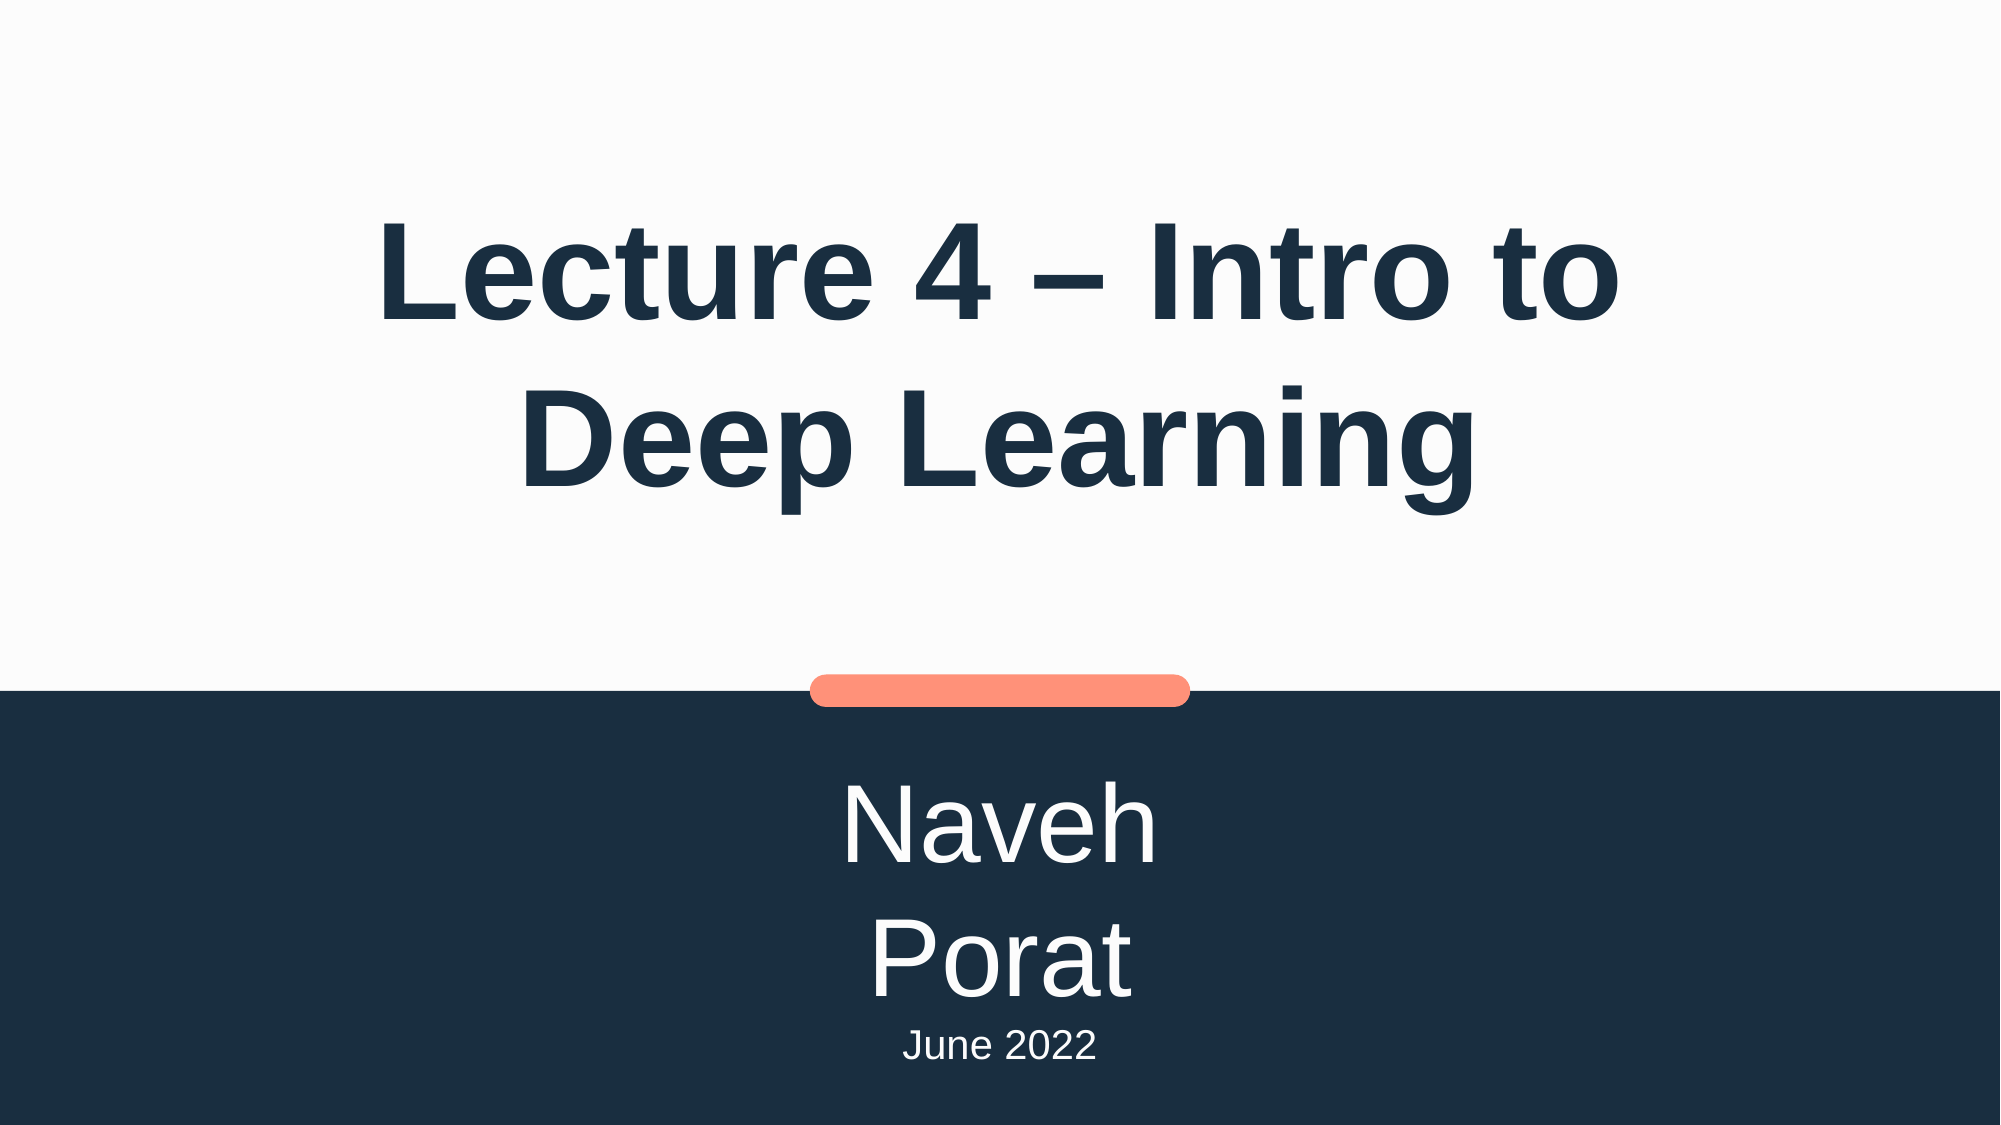

# Lecture 4 – Intro to Deep Learning
Naveh Porat
June 2022